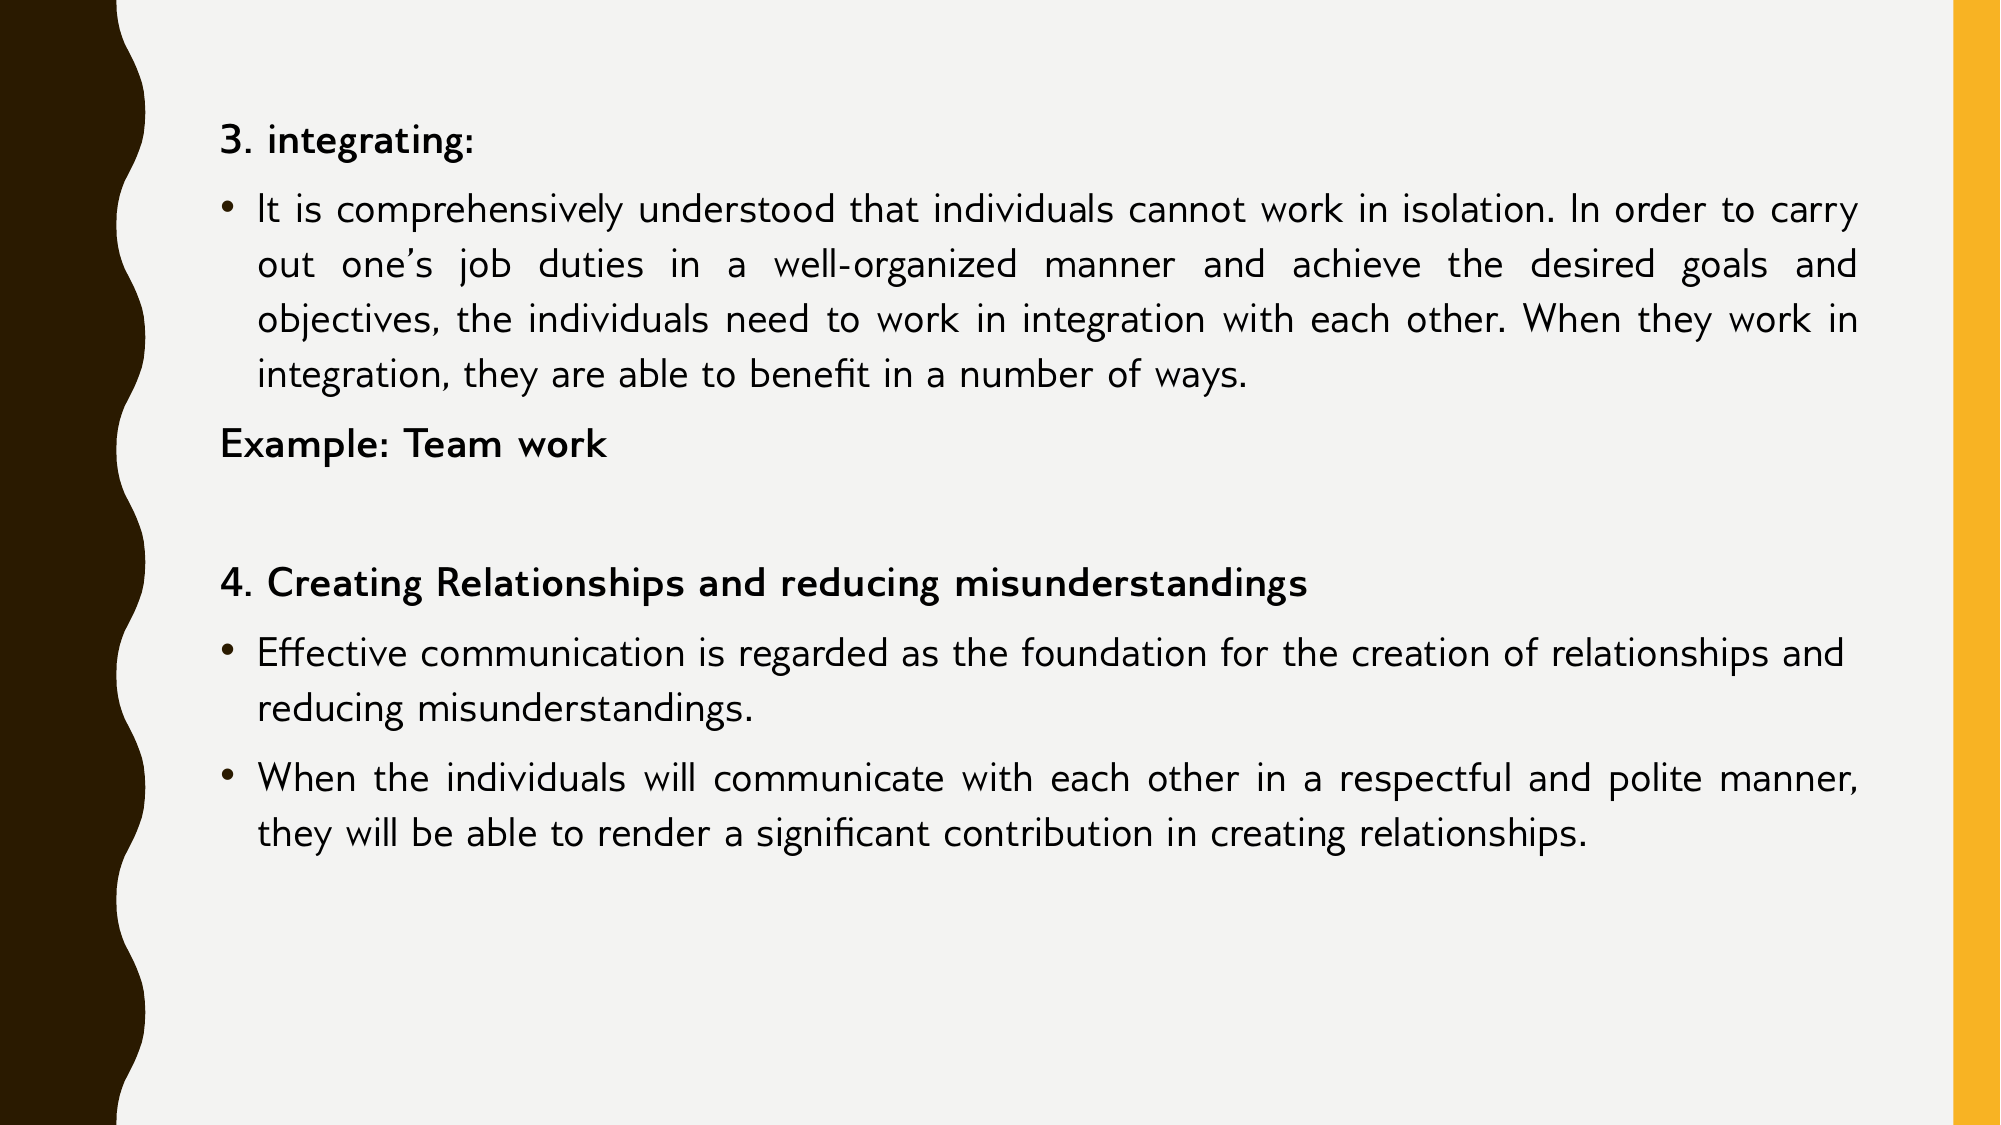

3. integrating:
It is comprehensively understood that individuals cannot work in isolation. In order to carry out one’s job duties in a well-organized manner and achieve the desired goals and objectives, the individuals need to work in integration with each other. When they work in integration, they are able to benefit in a number of ways.
Example: Team work

4. Creating Relationships and reducing misunderstandings
Effective communication is regarded as the foundation for the creation of relationships and reducing misunderstandings.
When the individuals will communicate with each other in a respectful and polite manner, they will be able to render a significant contribution in creating relationships.